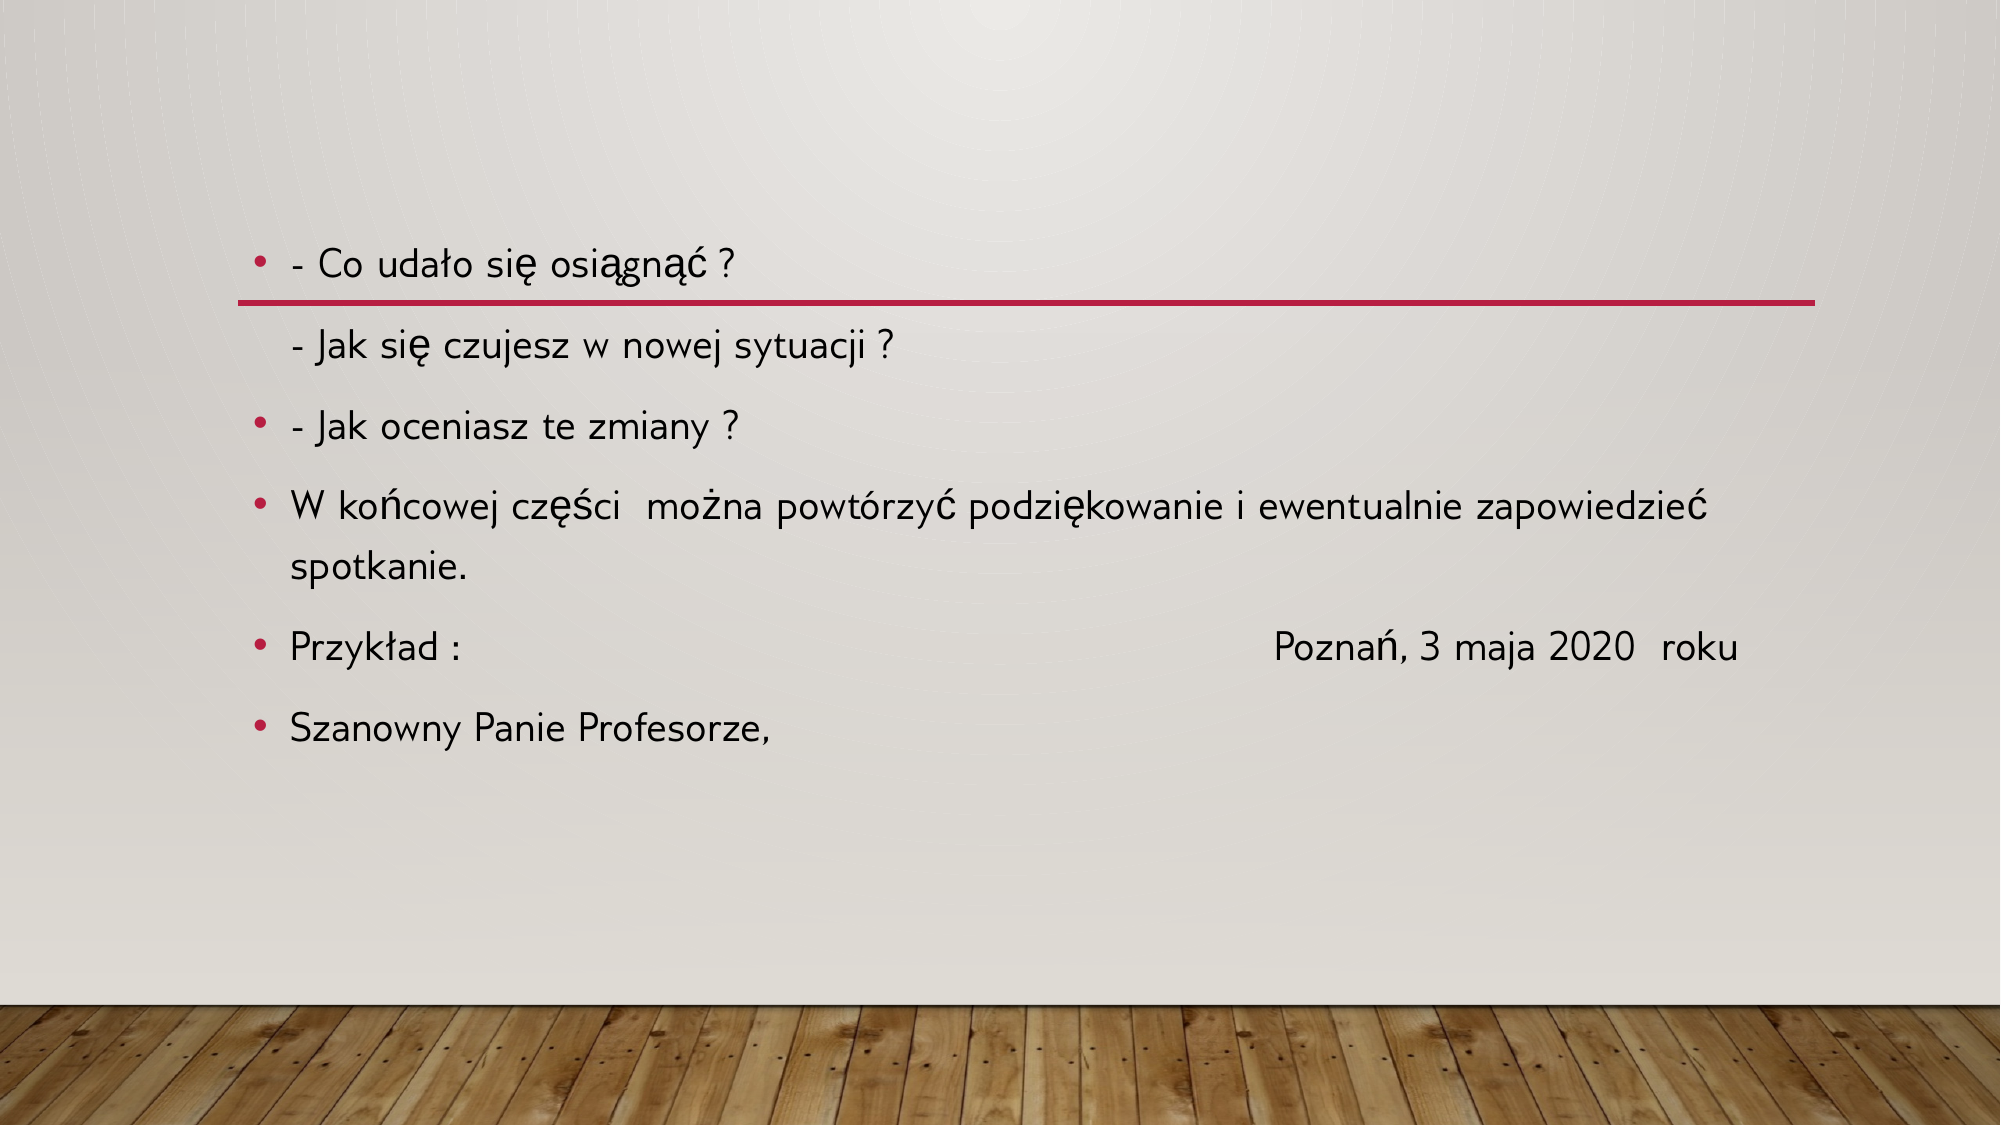

- Co udało się osiągnąć ?
   - Jak się czujesz w nowej sytuacji ?
- Jak oceniasz te zmiany ?
W końcowej części  można powtórzyć podziękowanie i ewentualnie zapowiedzieć spotkanie.
Przykład :                                                                 Poznań, 3 maja 2020  roku
Szanowny Panie Profesorze,